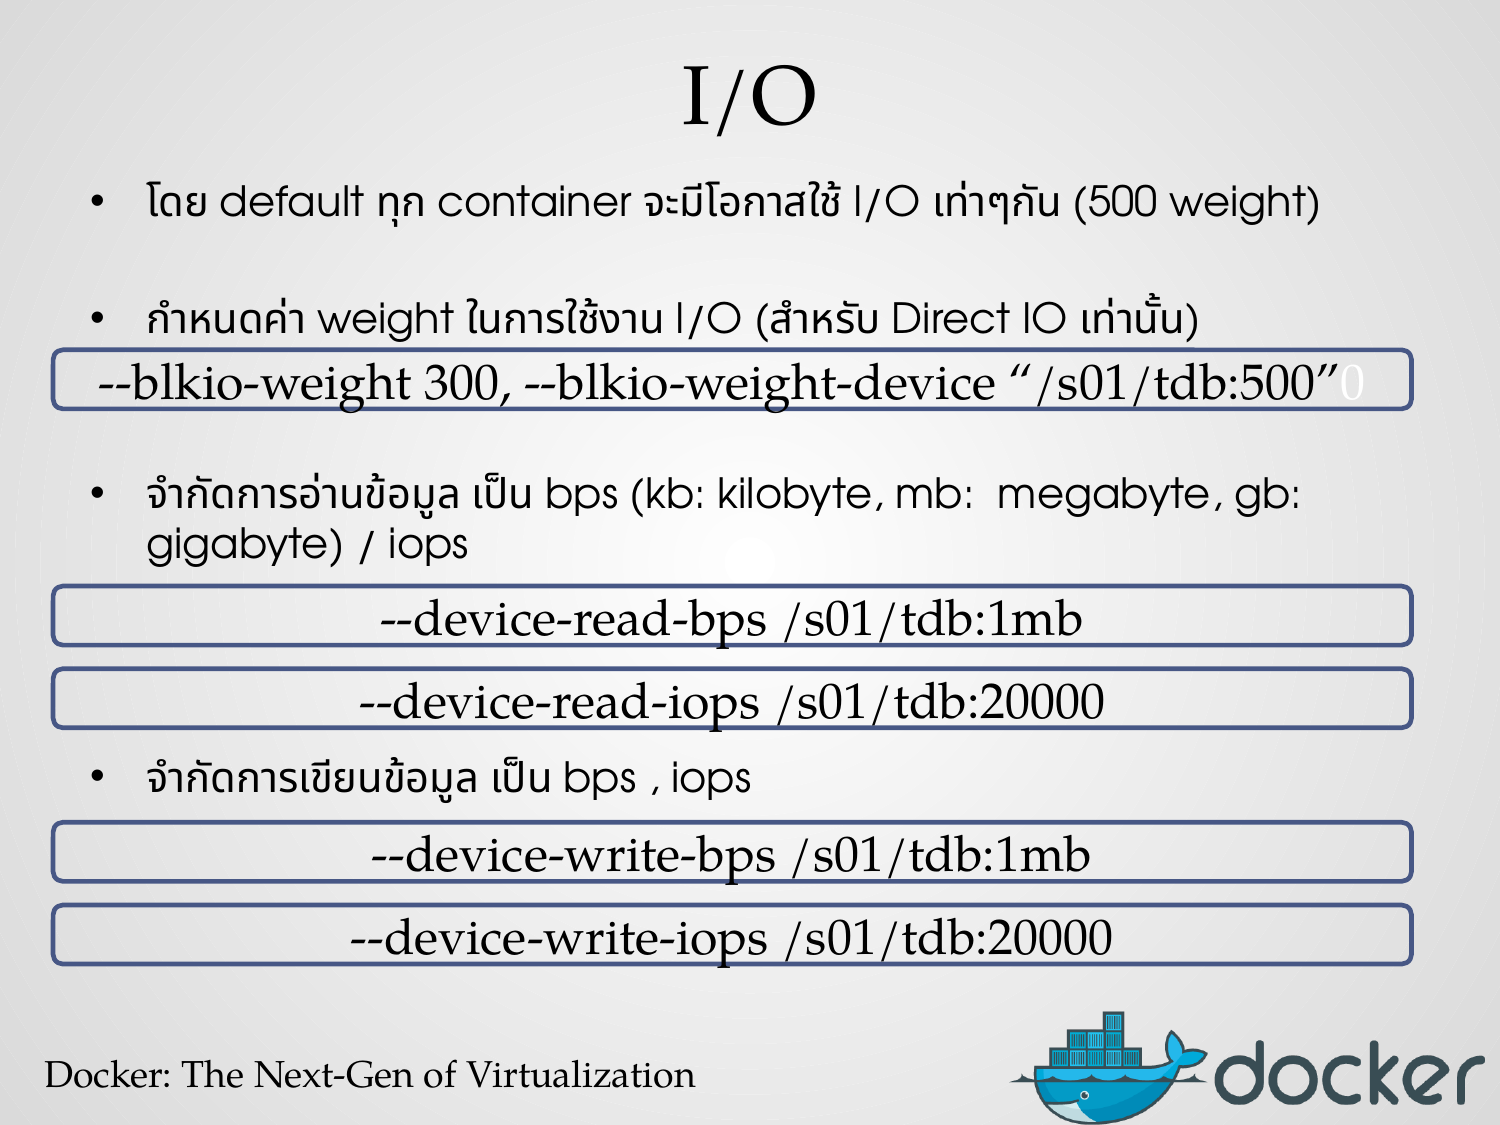

# I/O
โดย default ทุก container จะมีโอกาสใช้ I/O เท่าๆกัน (500 weight)

กำหนดค่า weight ในการใช้งาน I/O (สำหรับ Direct IO เท่านั้น)

จำกัดการอ่านข้อมูล เป็น bps (kb: kilobyte, mb:  megabyte, gb: gigabyte) / iops

จำกัดการเขียนข้อมูล เป็น bps , iops

--blkio-weight 300, --blkio-weight-device “/s01/tdb:500”0
--device-read-bps /s01/tdb:1mb
--device-read-iops /s01/tdb:20000
--device-write-bps /s01/tdb:1mb
--device-write-iops /s01/tdb:20000
Docker: The Next-Gen of Virtualization